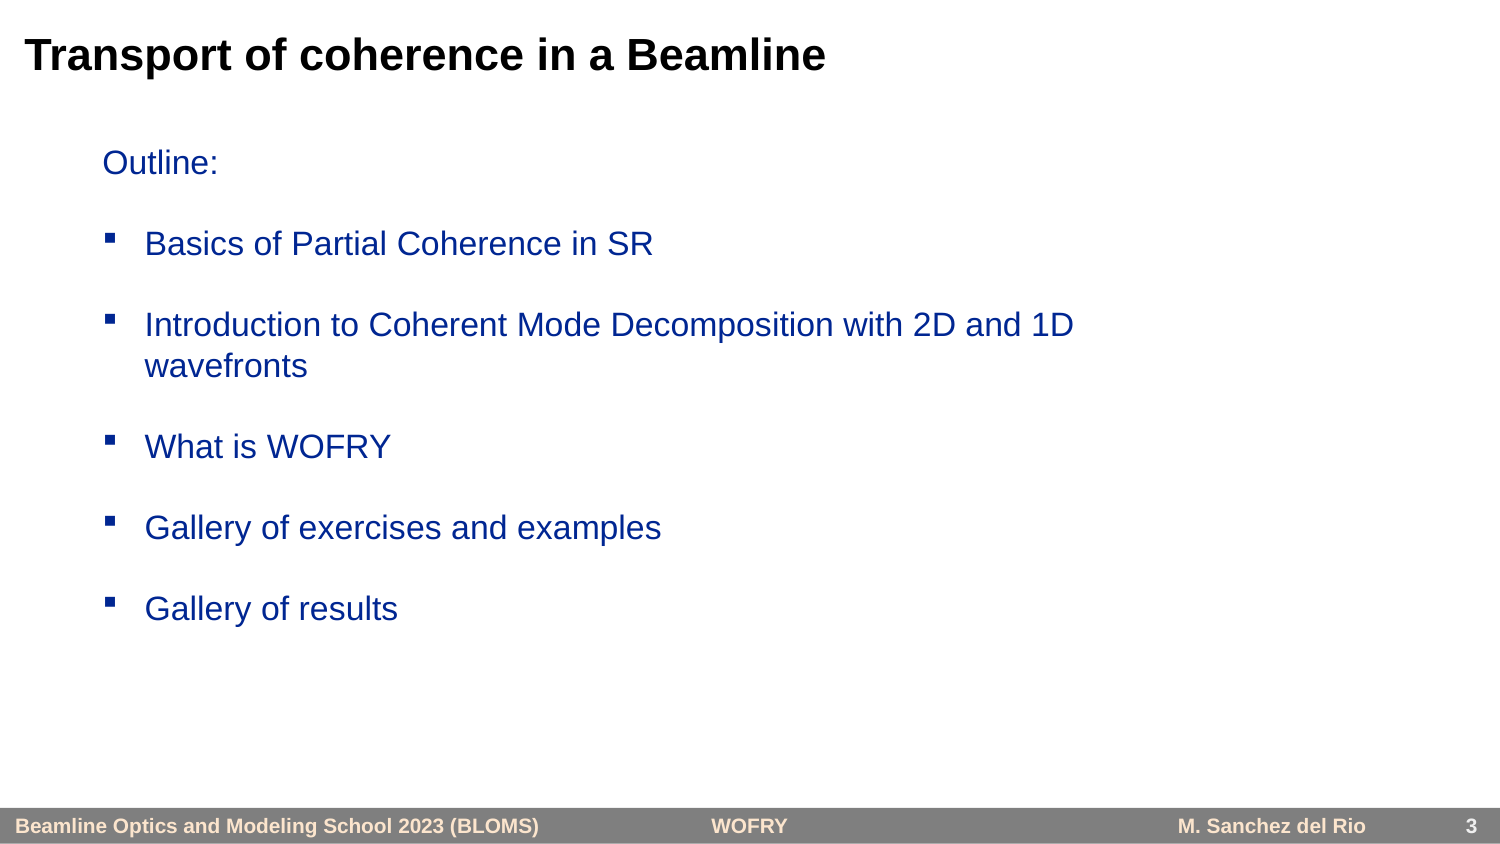

# Transport of coherence in a Beamline
Outline:

Basics of Partial Coherence in SR
Introduction to Coherent Mode Decomposition with 2D and 1D wavefronts
What is WOFRY

Gallery of exercises and examples
Gallery of results
3